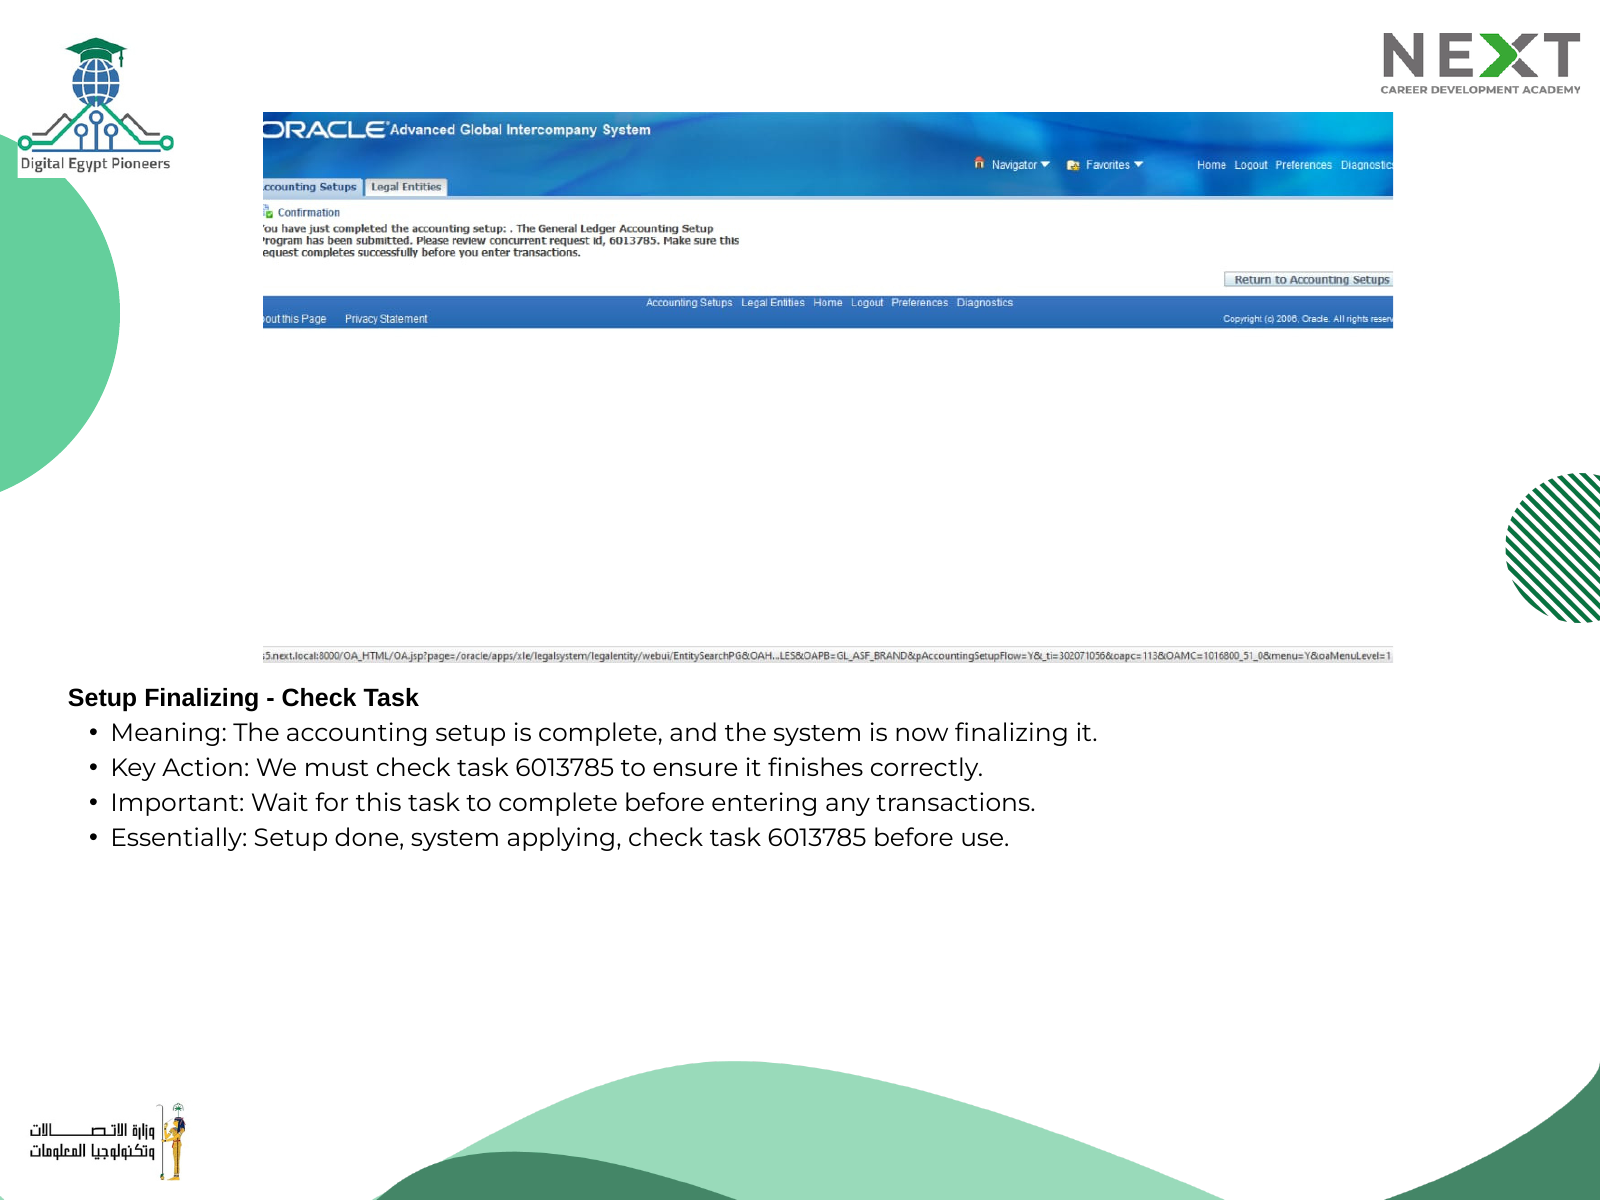

Setup Finalizing - Check Task
Meaning: The accounting setup is complete, and the system is now finalizing it.
Key Action: We must check task 6013785 to ensure it finishes correctly.
Important: Wait for this task to complete before entering any transactions.
Essentially: Setup done, system applying, check task 6013785 before use.